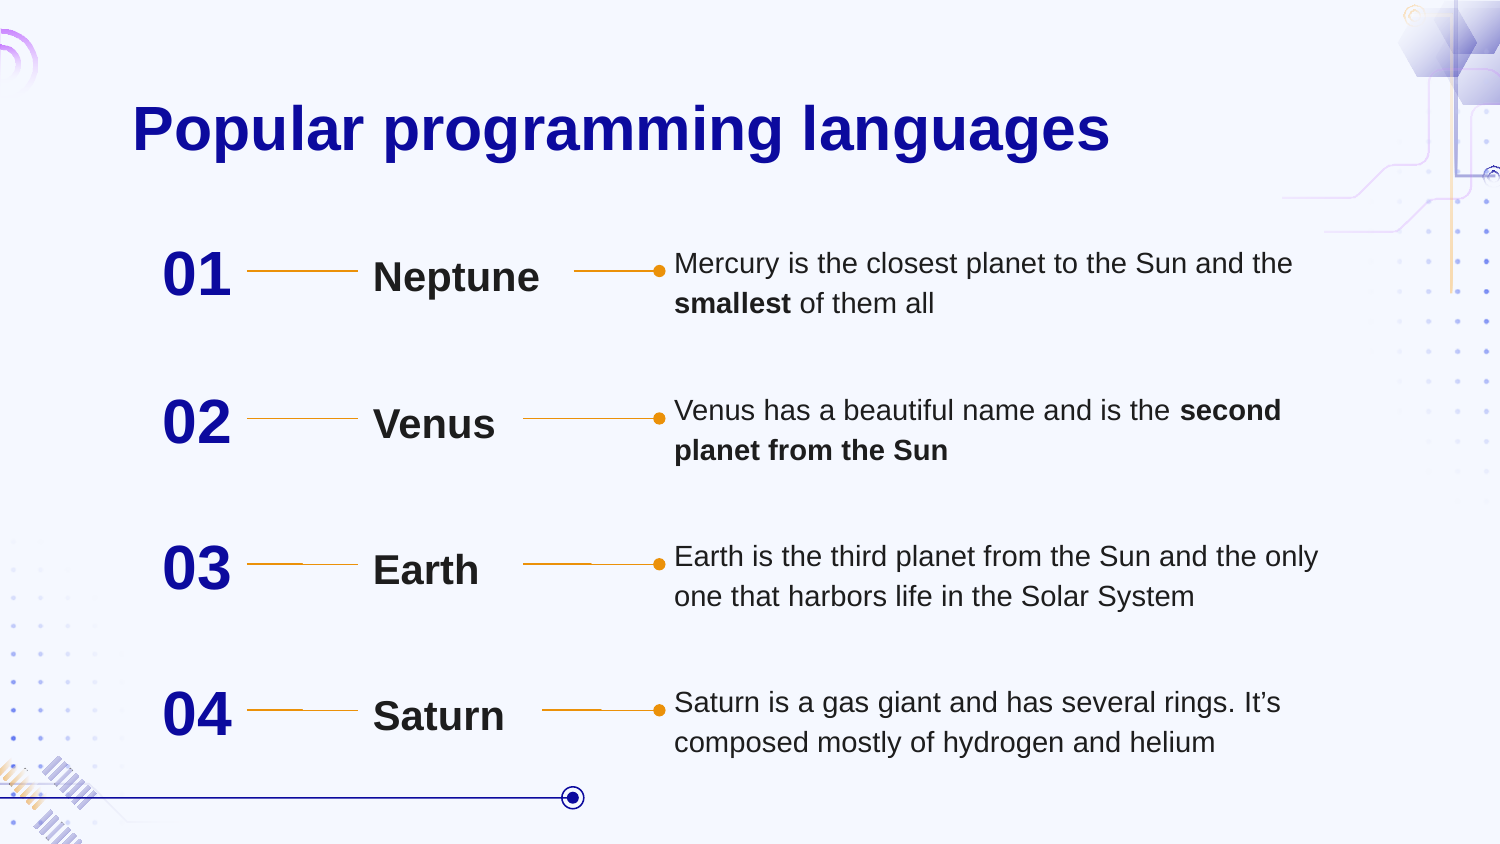

# Popular programming languages
01
Neptune
Mercury is the closest planet to the Sun and the smallest of them all

02
Venus
Venus has a beautiful name and is the second planet from the Sun

03
Earth
Earth is the third planet from the Sun and the only one that harbors life in the Solar System

04
Saturn
Saturn is a gas giant and has several rings. It’s composed mostly of hydrogen and helium